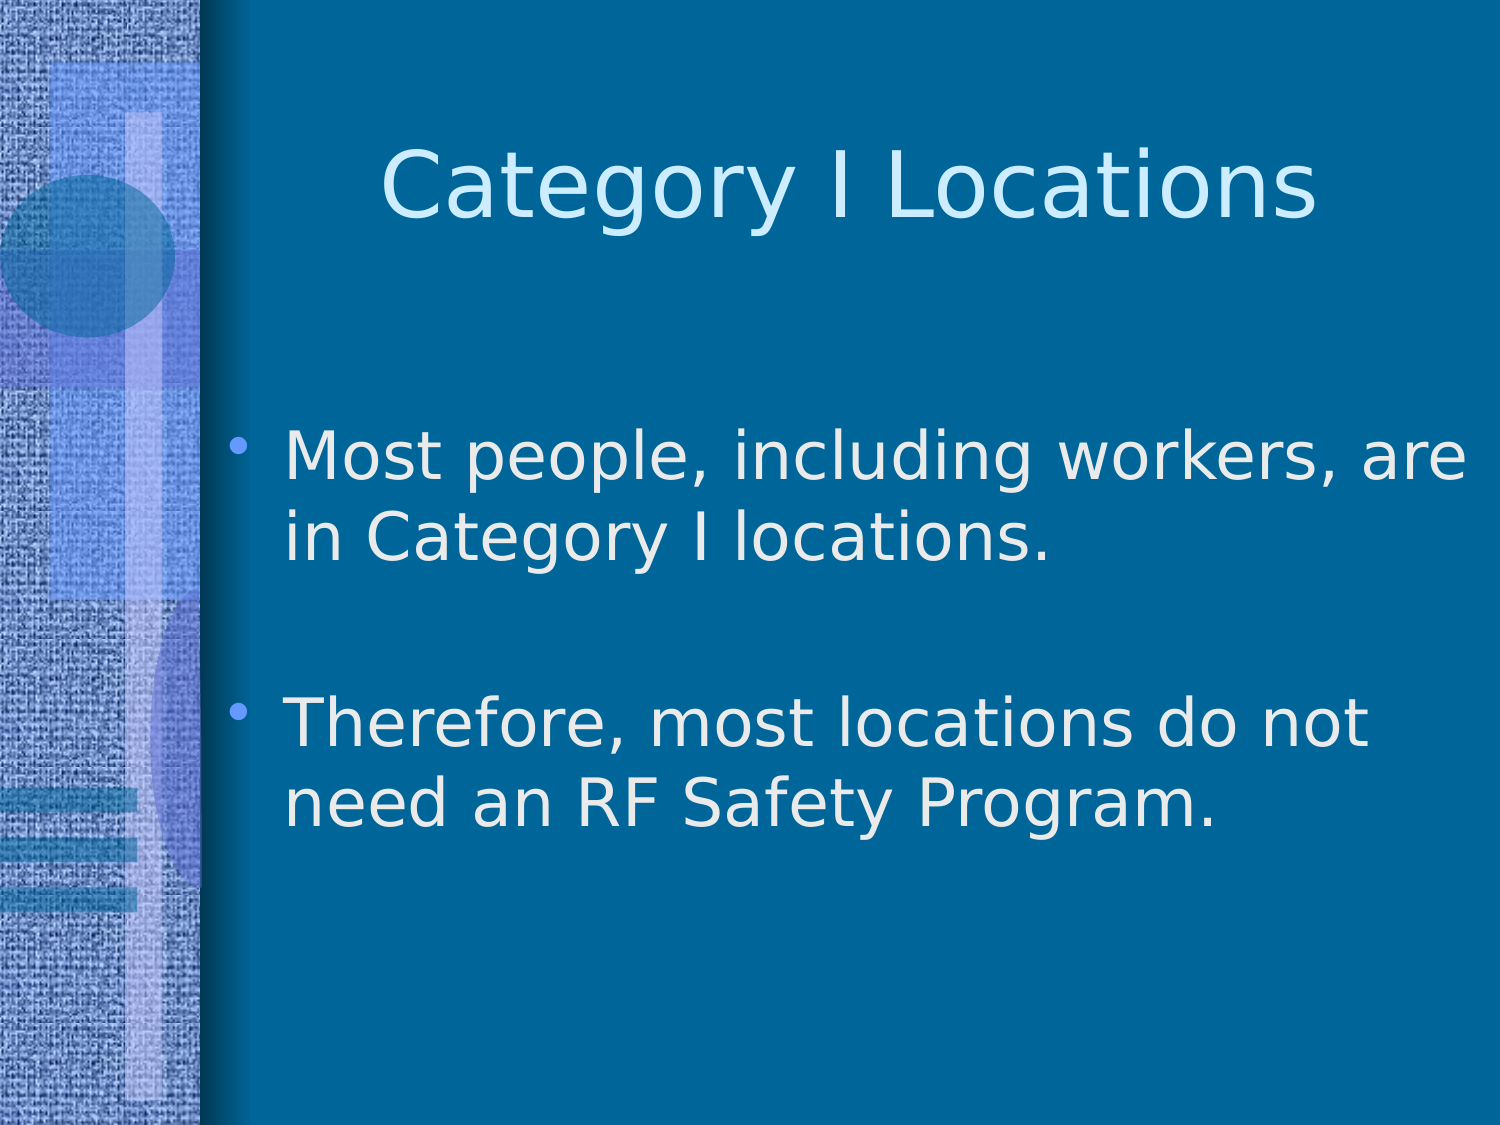

# Category I Locations

Most people, including workers, are in Category I locations.

Therefore, most locations do not need an RF Safety Program.